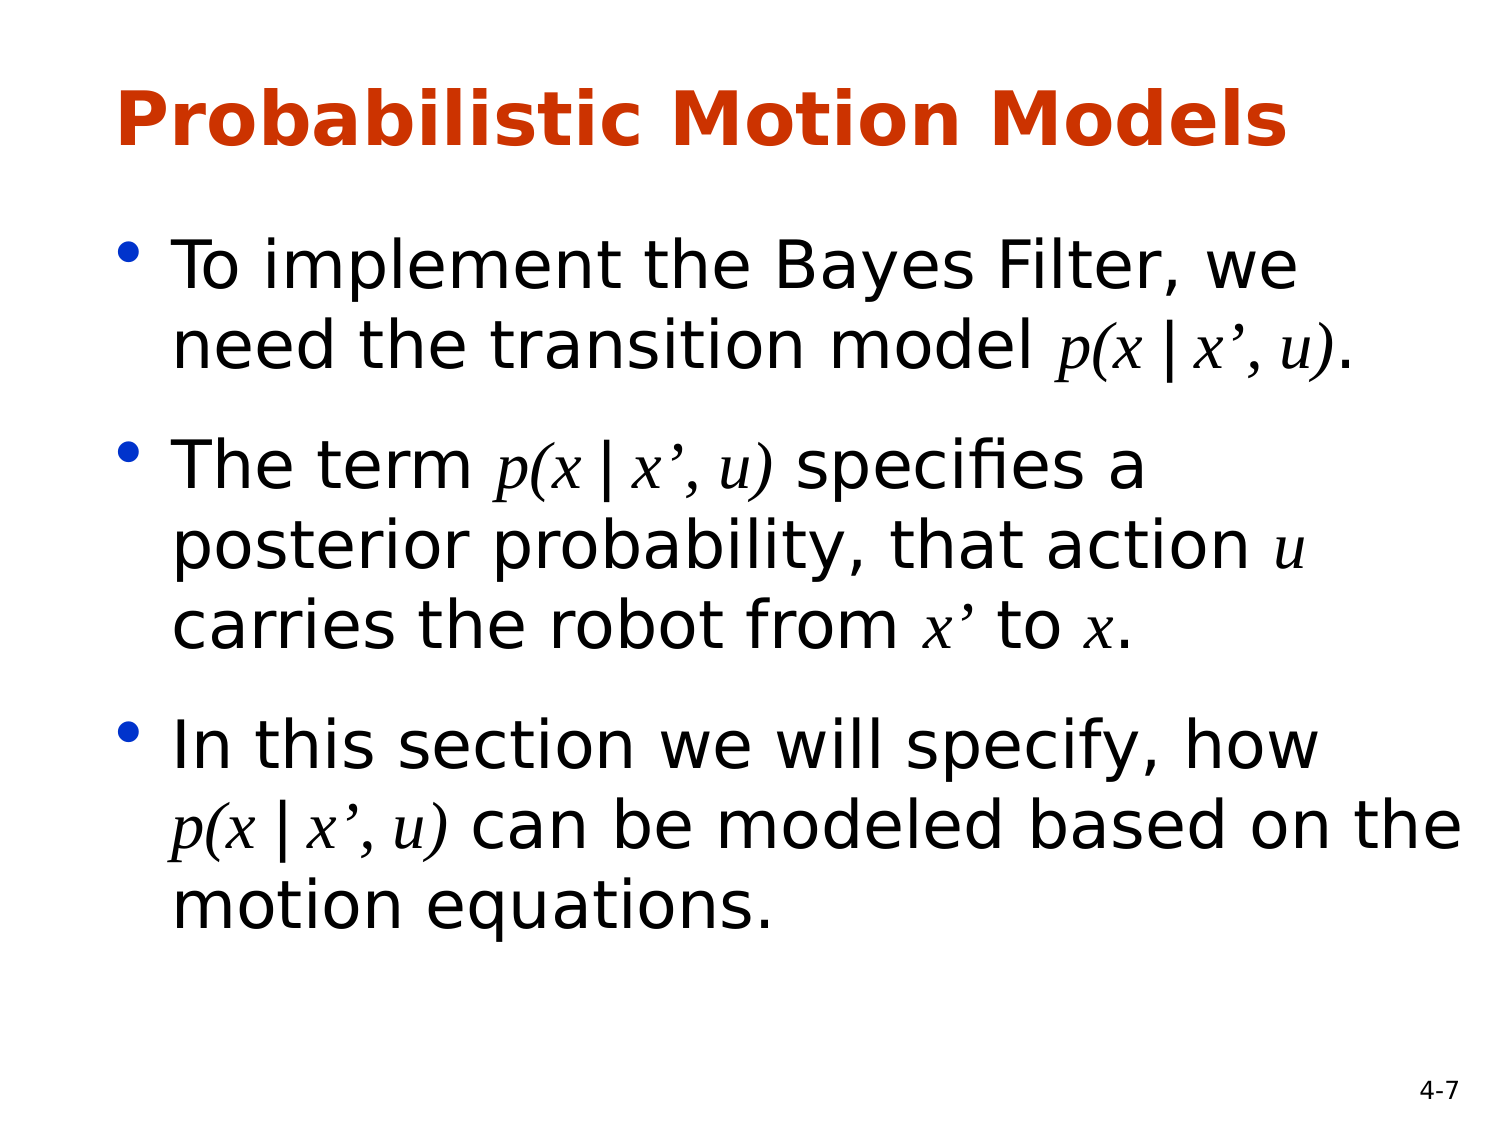

# Probabilistic Motion Models
To implement the Bayes Filter, we need the transition model p(x | x’, u).
The term p(x | x’, u) specifies a posterior probability, that action u carries the robot from x’ to x.
In this section we will specify, how
p(x | x’, u) can be modeled based on the motion equations.